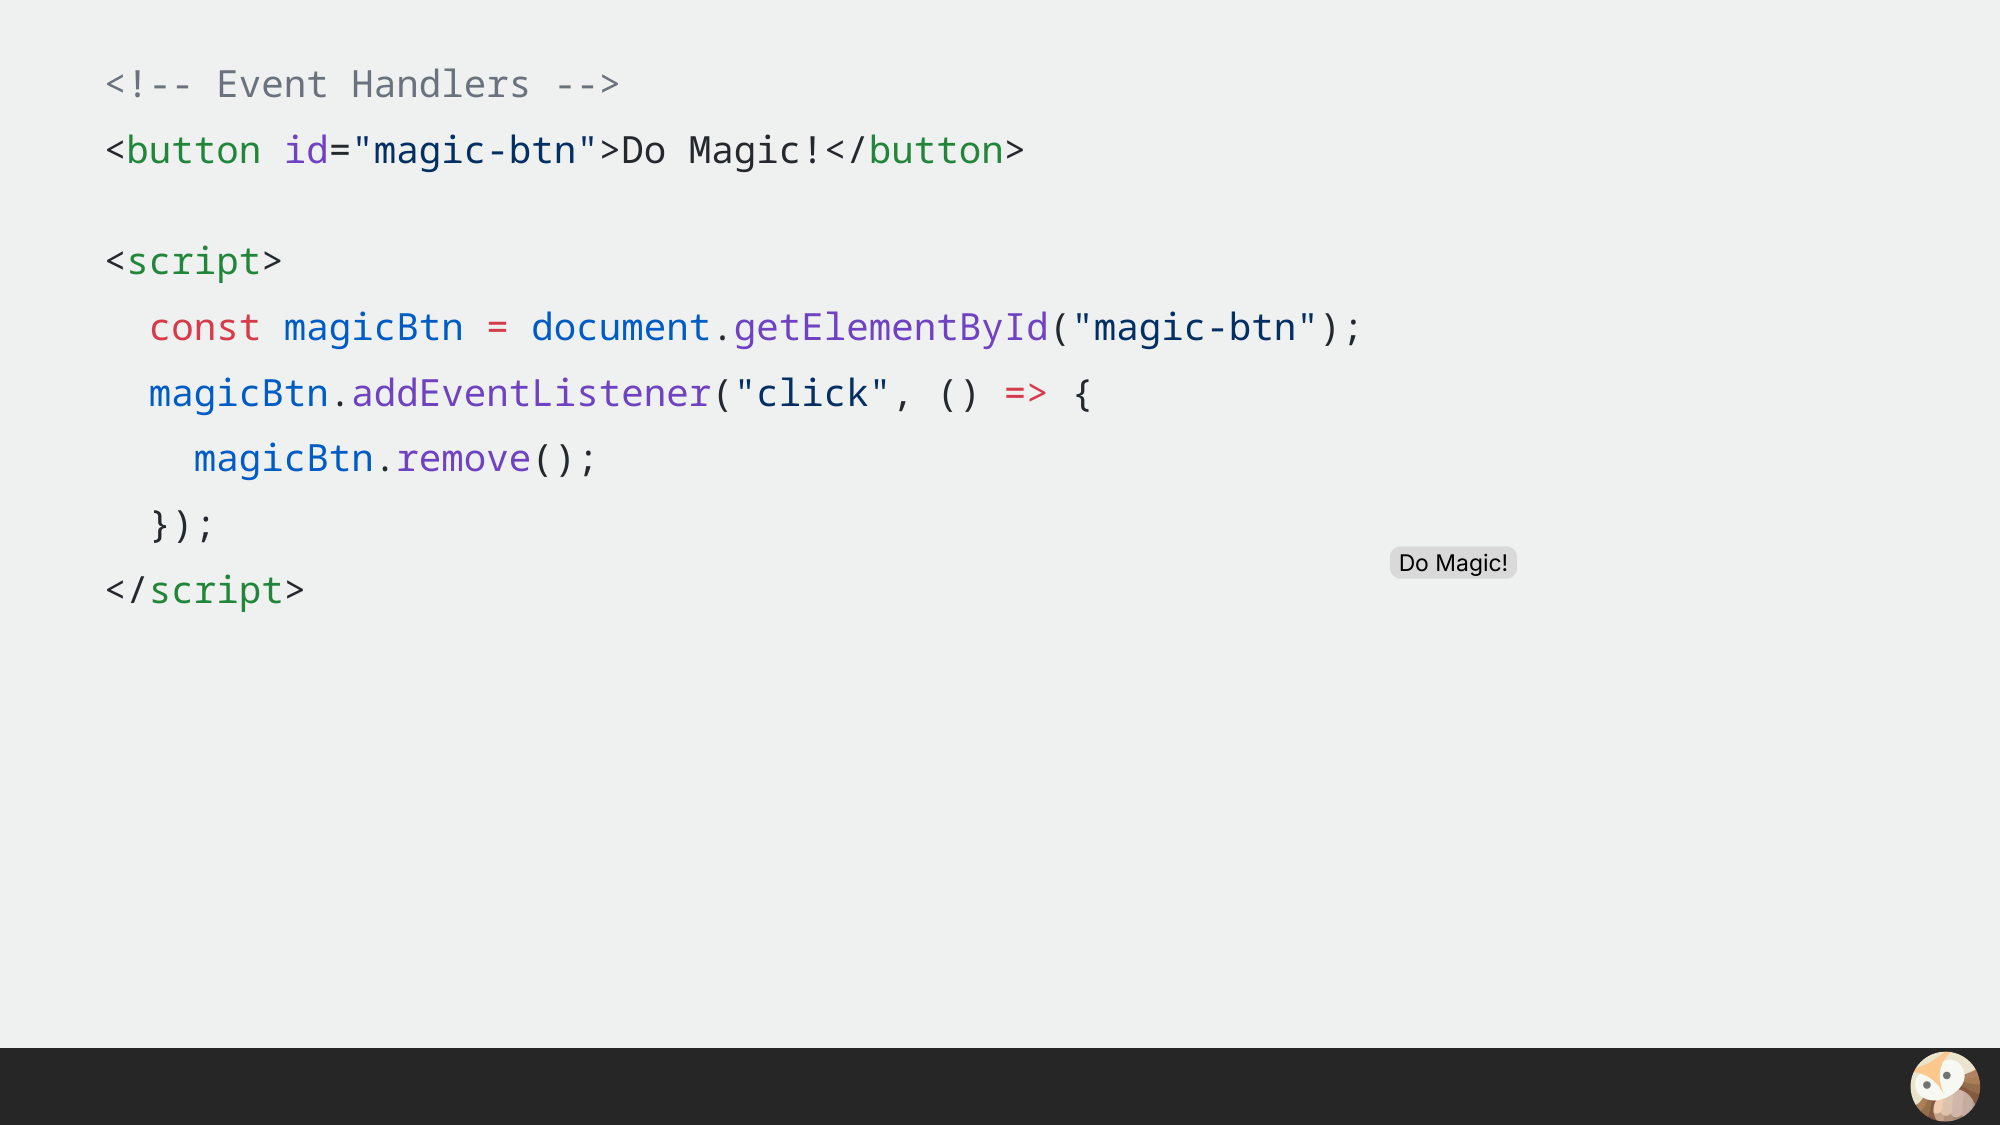

<!-- Event Handlers -->
<button id="magic-btn">Do Magic!</button>
<script>
  const magicBtn = document.getElementById("magic-btn");
  magicBtn.addEventListener("click", () => {
    magicBtn.remove();
  });
</script>
Do Magic!